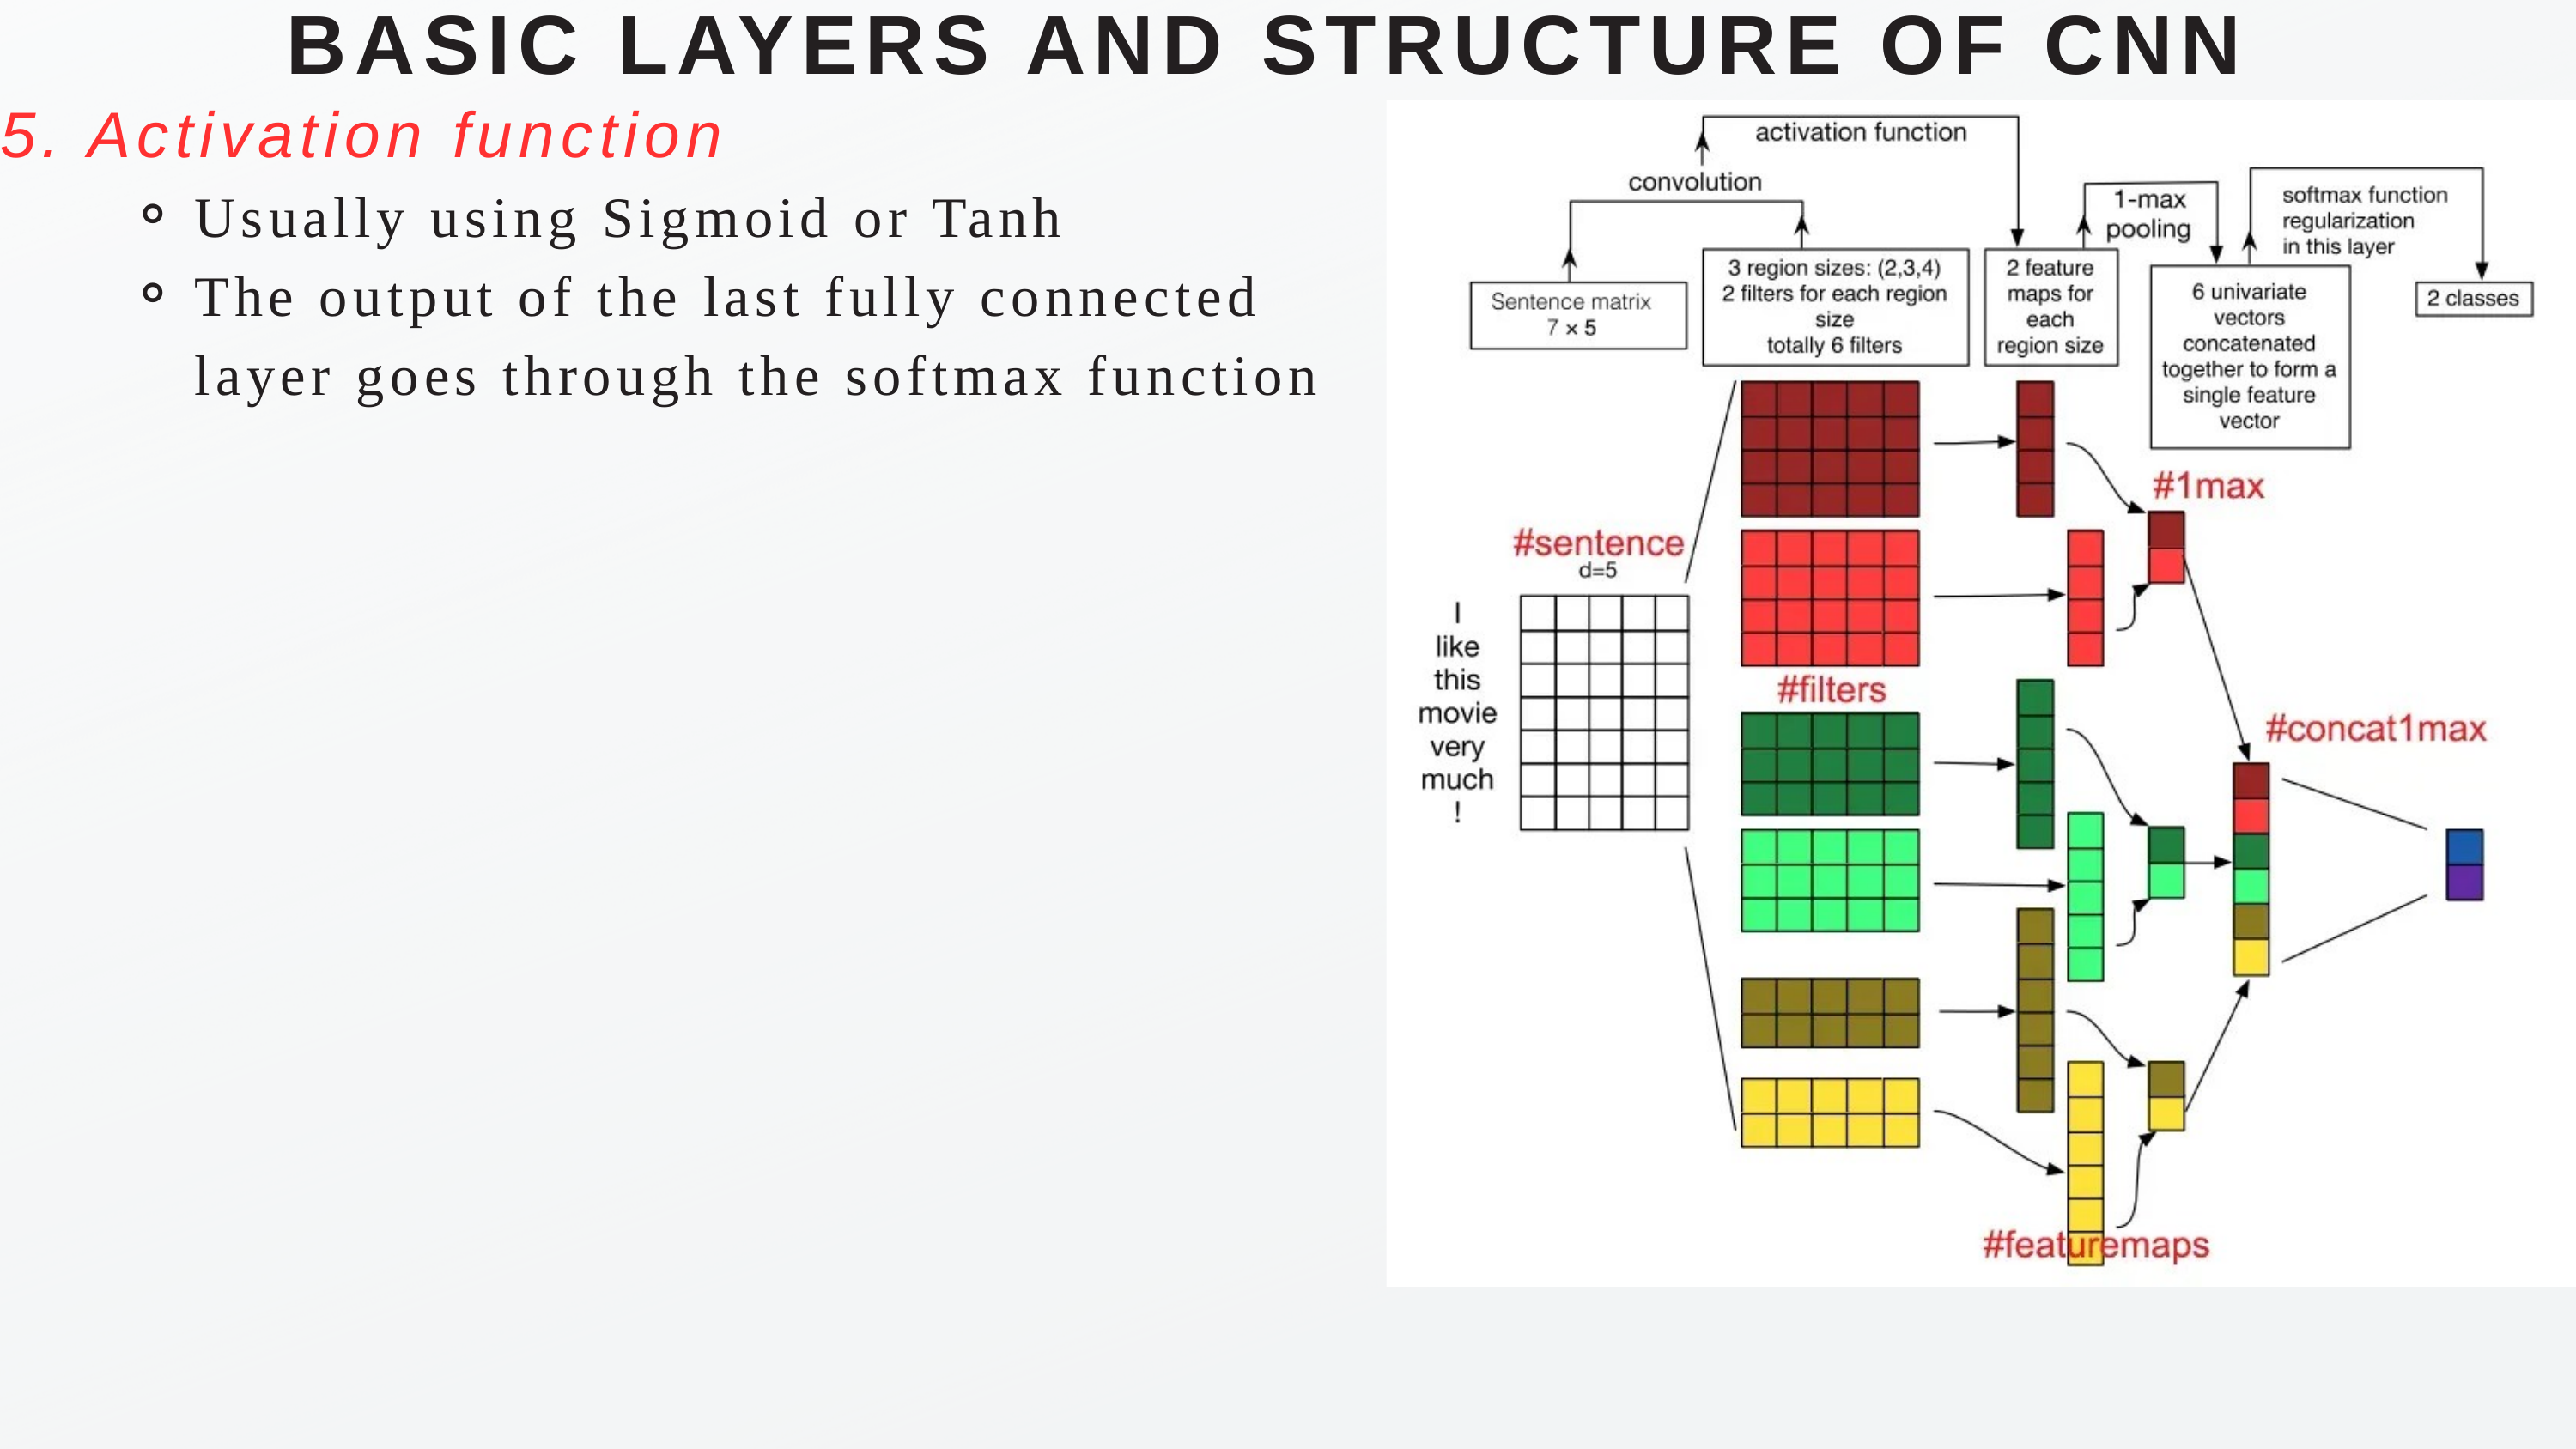

BASIC LAYERS AND STRUCTURE OF CNN
5. Activation function
Usually using Sigmoid or Tanh
The output of the last fully connected layer goes through the softmax function